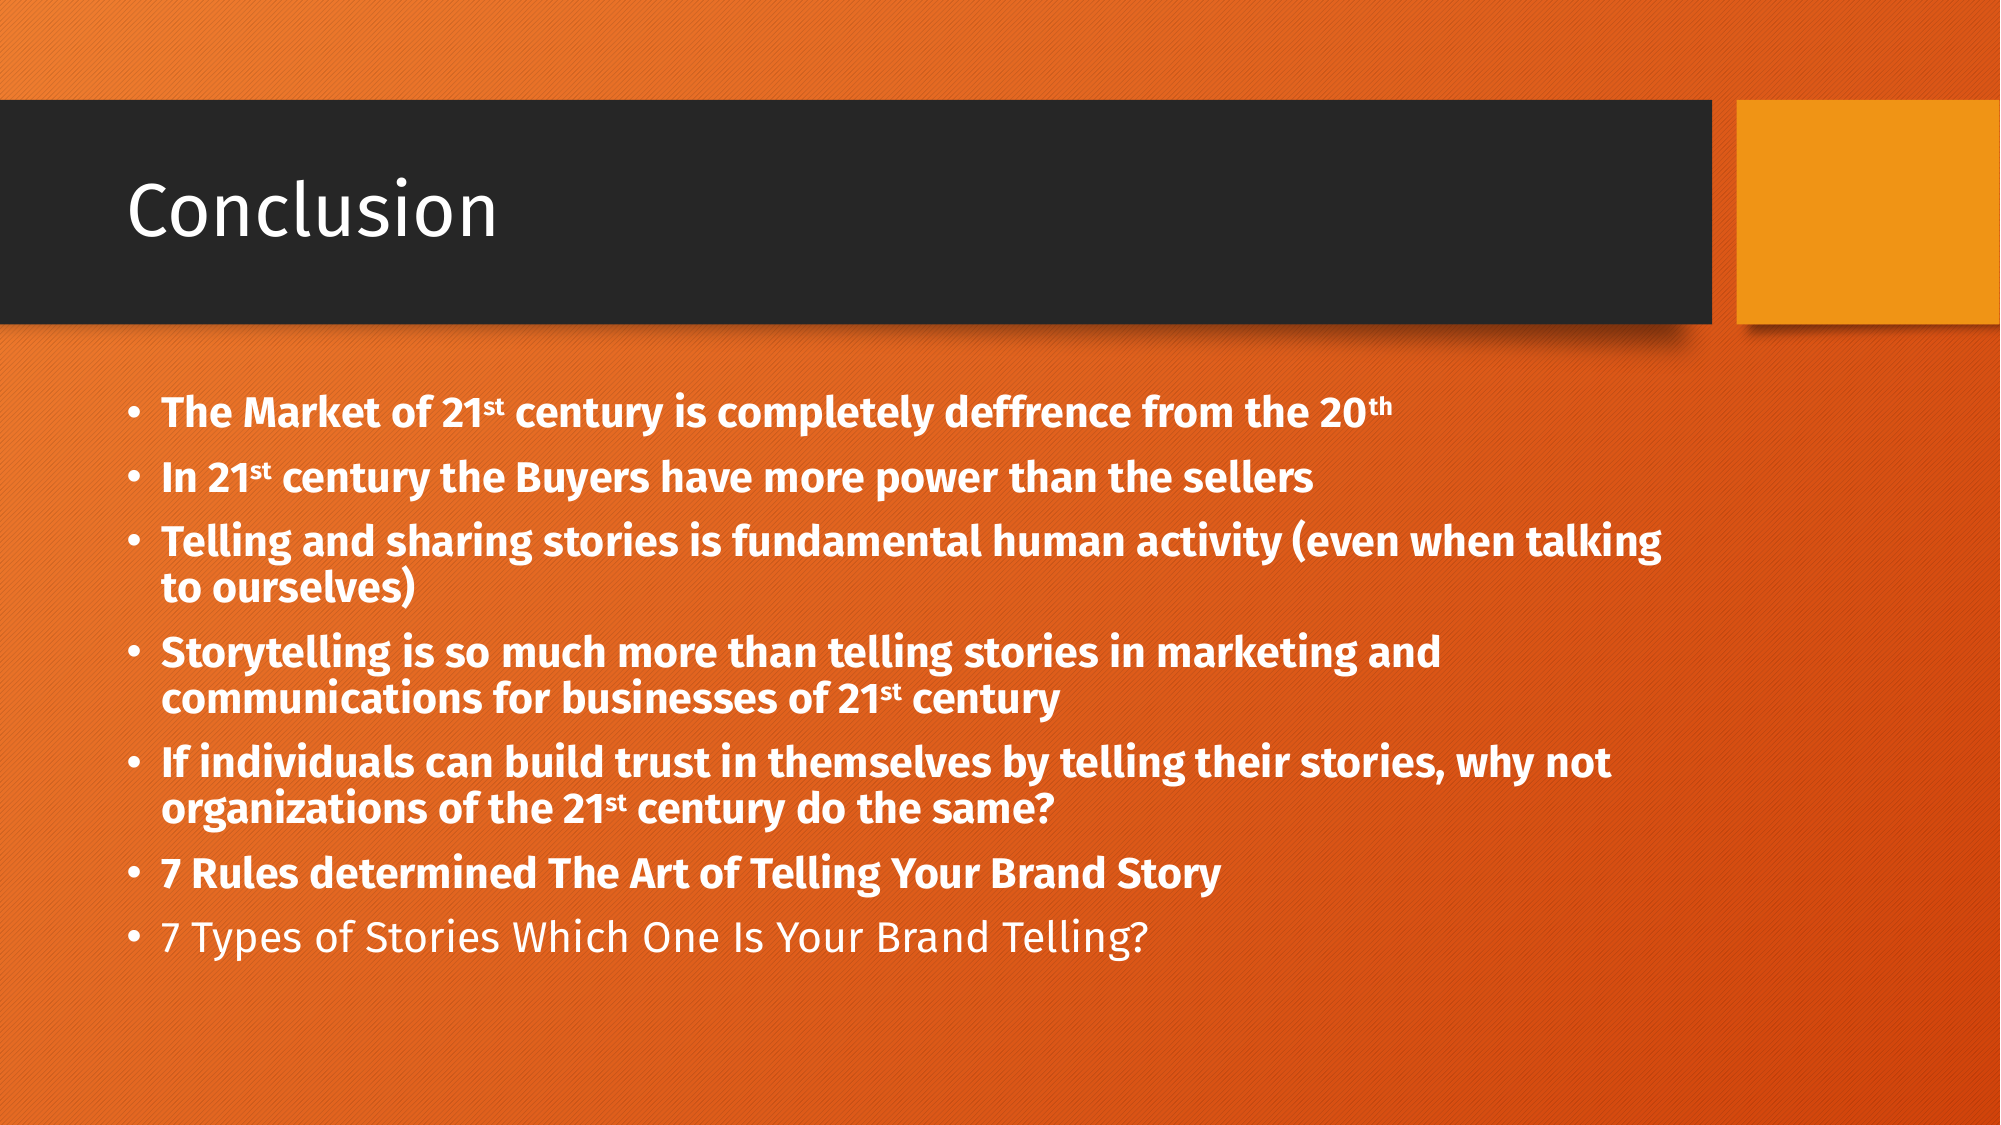

# Conclusion
The Market of 21st century is completely deffrence from the 20th
In 21st century the Buyers have more power than the sellers
Telling and sharing stories is fundamental human activity (even when talking to ourselves)
Storytelling is so much more than telling stories in marketing and communications for businesses of 21st century
If individuals can build trust in themselves by telling their stories, why not organizations of the 21st century do the same?
7 Rules determined The Art of Telling Your Brand Story
7 Types of Stories Which One Is Your Brand Telling?